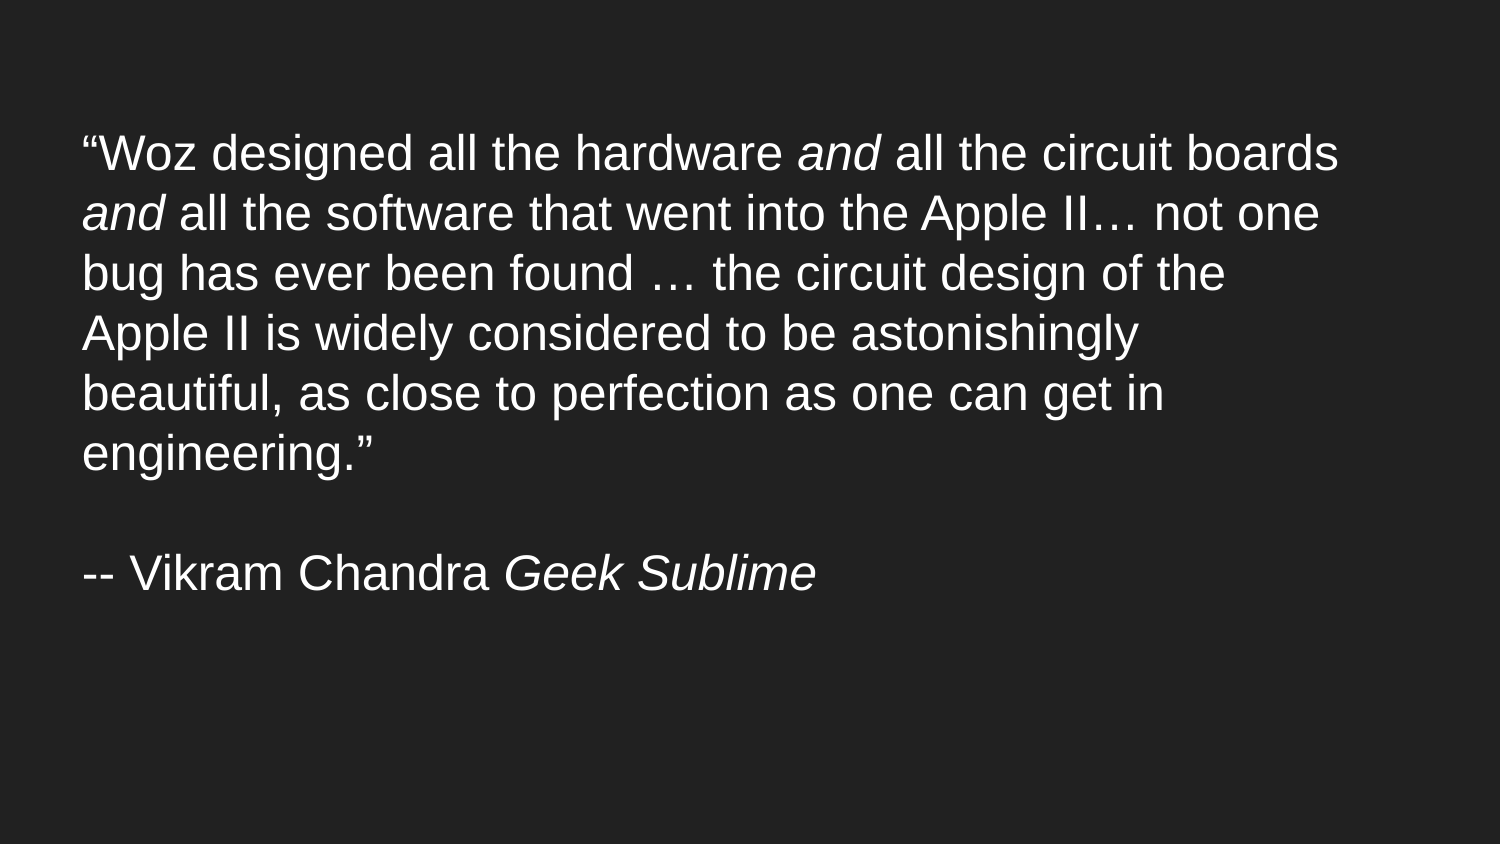

“Woz designed all the hardware and all the circuit boards and all the software that went into the Apple II… not one bug has ever been found … the circuit design of the Apple II is widely considered to be astonishingly beautiful, as close to perfection as one can get in engineering.”

-- Vikram Chandra Geek Sublime